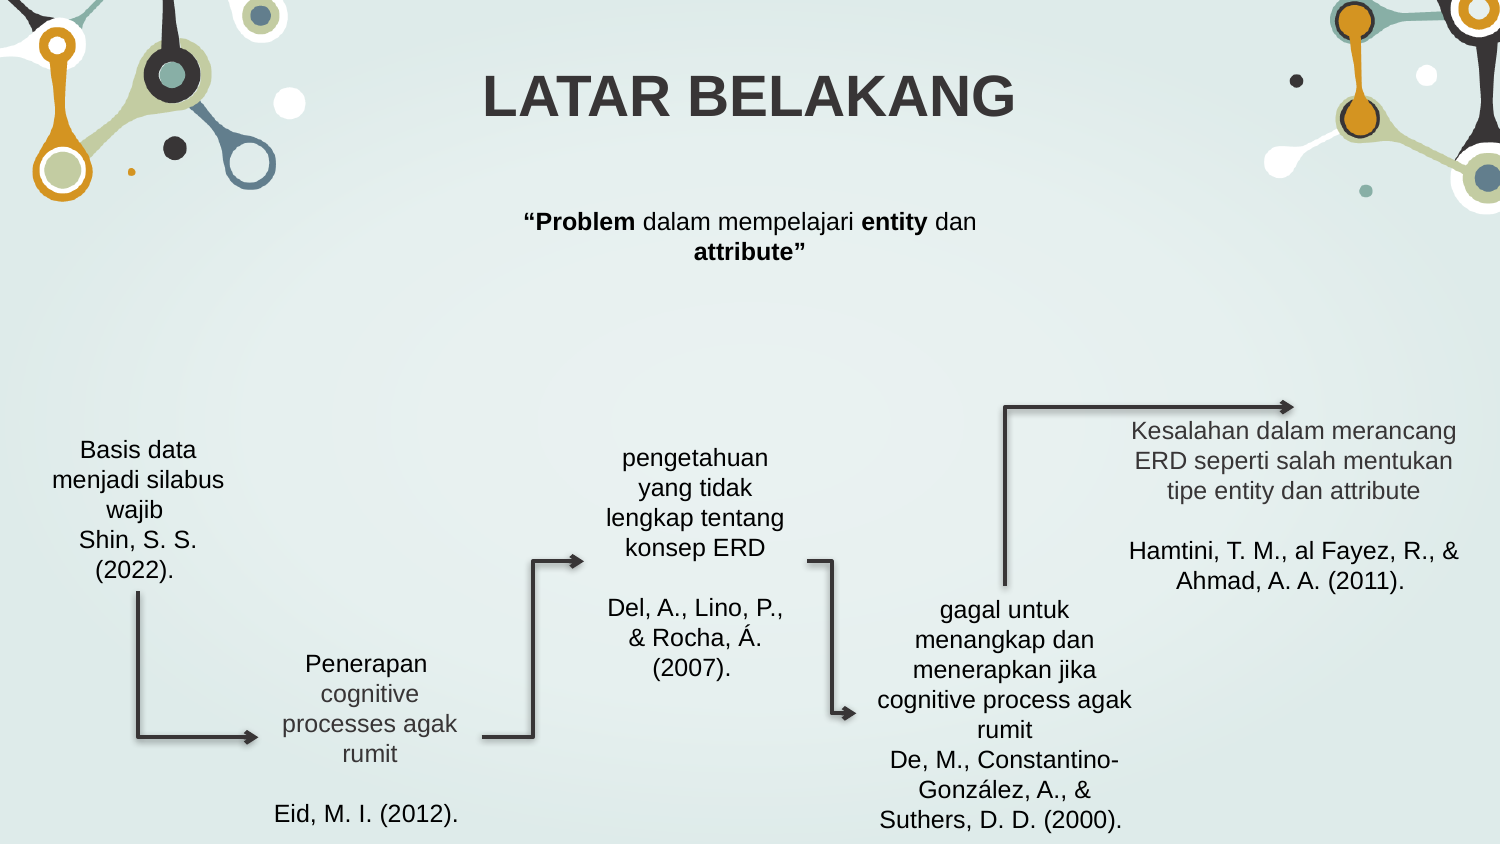

# LATAR BELAKANG
“Problem dalam mempelajari entity dan attribute”
Kesalahan dalam merancang ERD seperti salah mentukan tipe entity dan attribute

Hamtini, T. M., al Fayez, R., & Ahmad, A. A. (2011).

Basis data menjadi silabus wajib
Shin, S. S. (2022).
pengetahuan yang tidak lengkap tentang konsep ERD

Del, A., Lino, P., & Rocha, Á. (2007).
gagal untuk menangkap dan menerapkan jika cognitive process agak rumit
De, M., Constantino-González, A., & Suthers, D. D. (2000).
Penerapan
cognitive processes agak rumit

Eid, M. I. (2012).